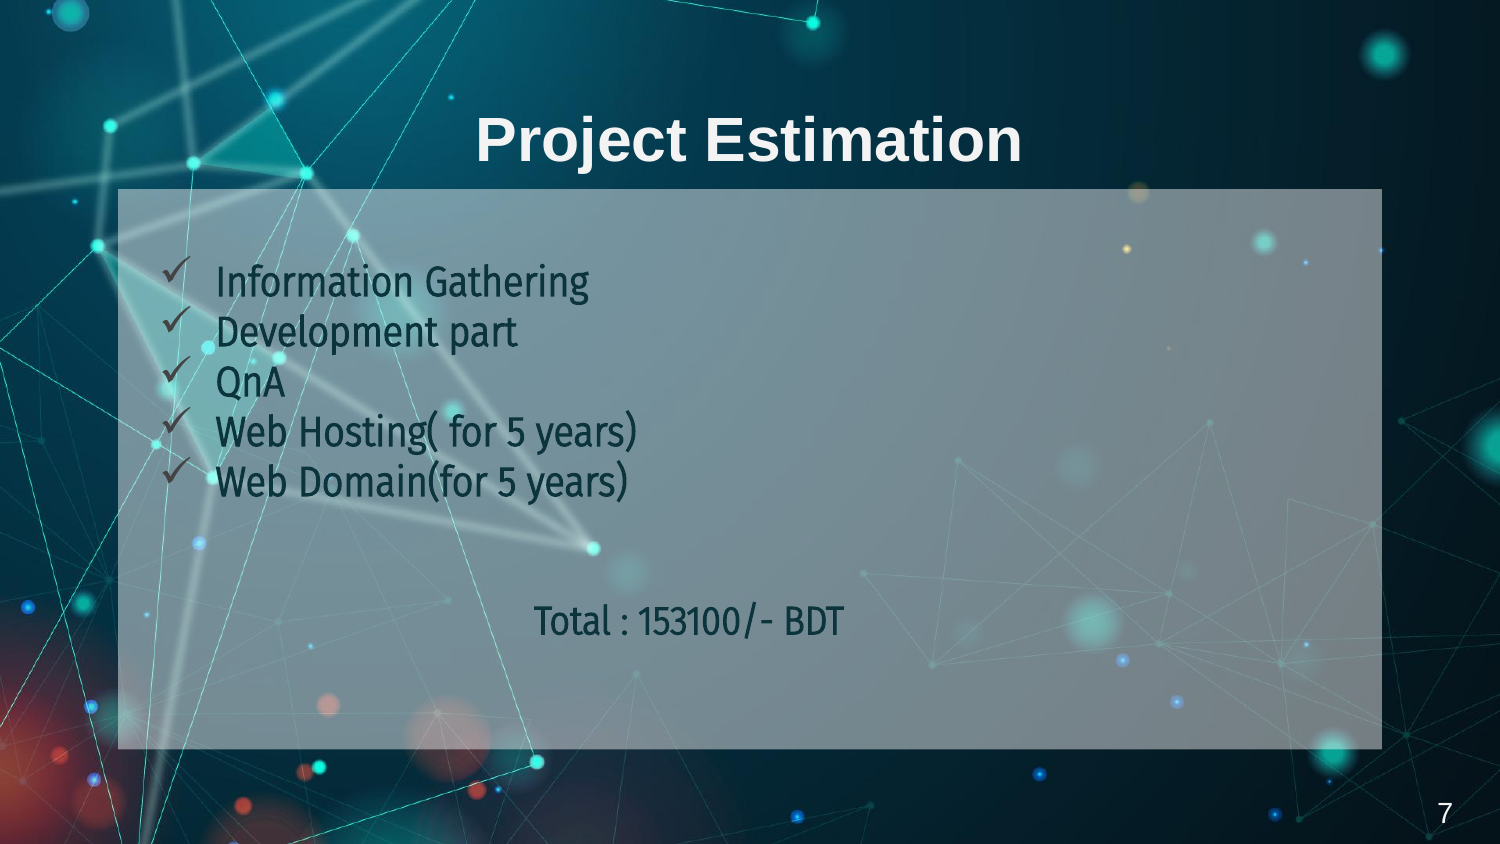

# Project Estimation

Information Gathering
Development part
QnA
Web Hosting( for 5 years)
Web Domain(for 5 years)

Total : 153100/- BDT

7